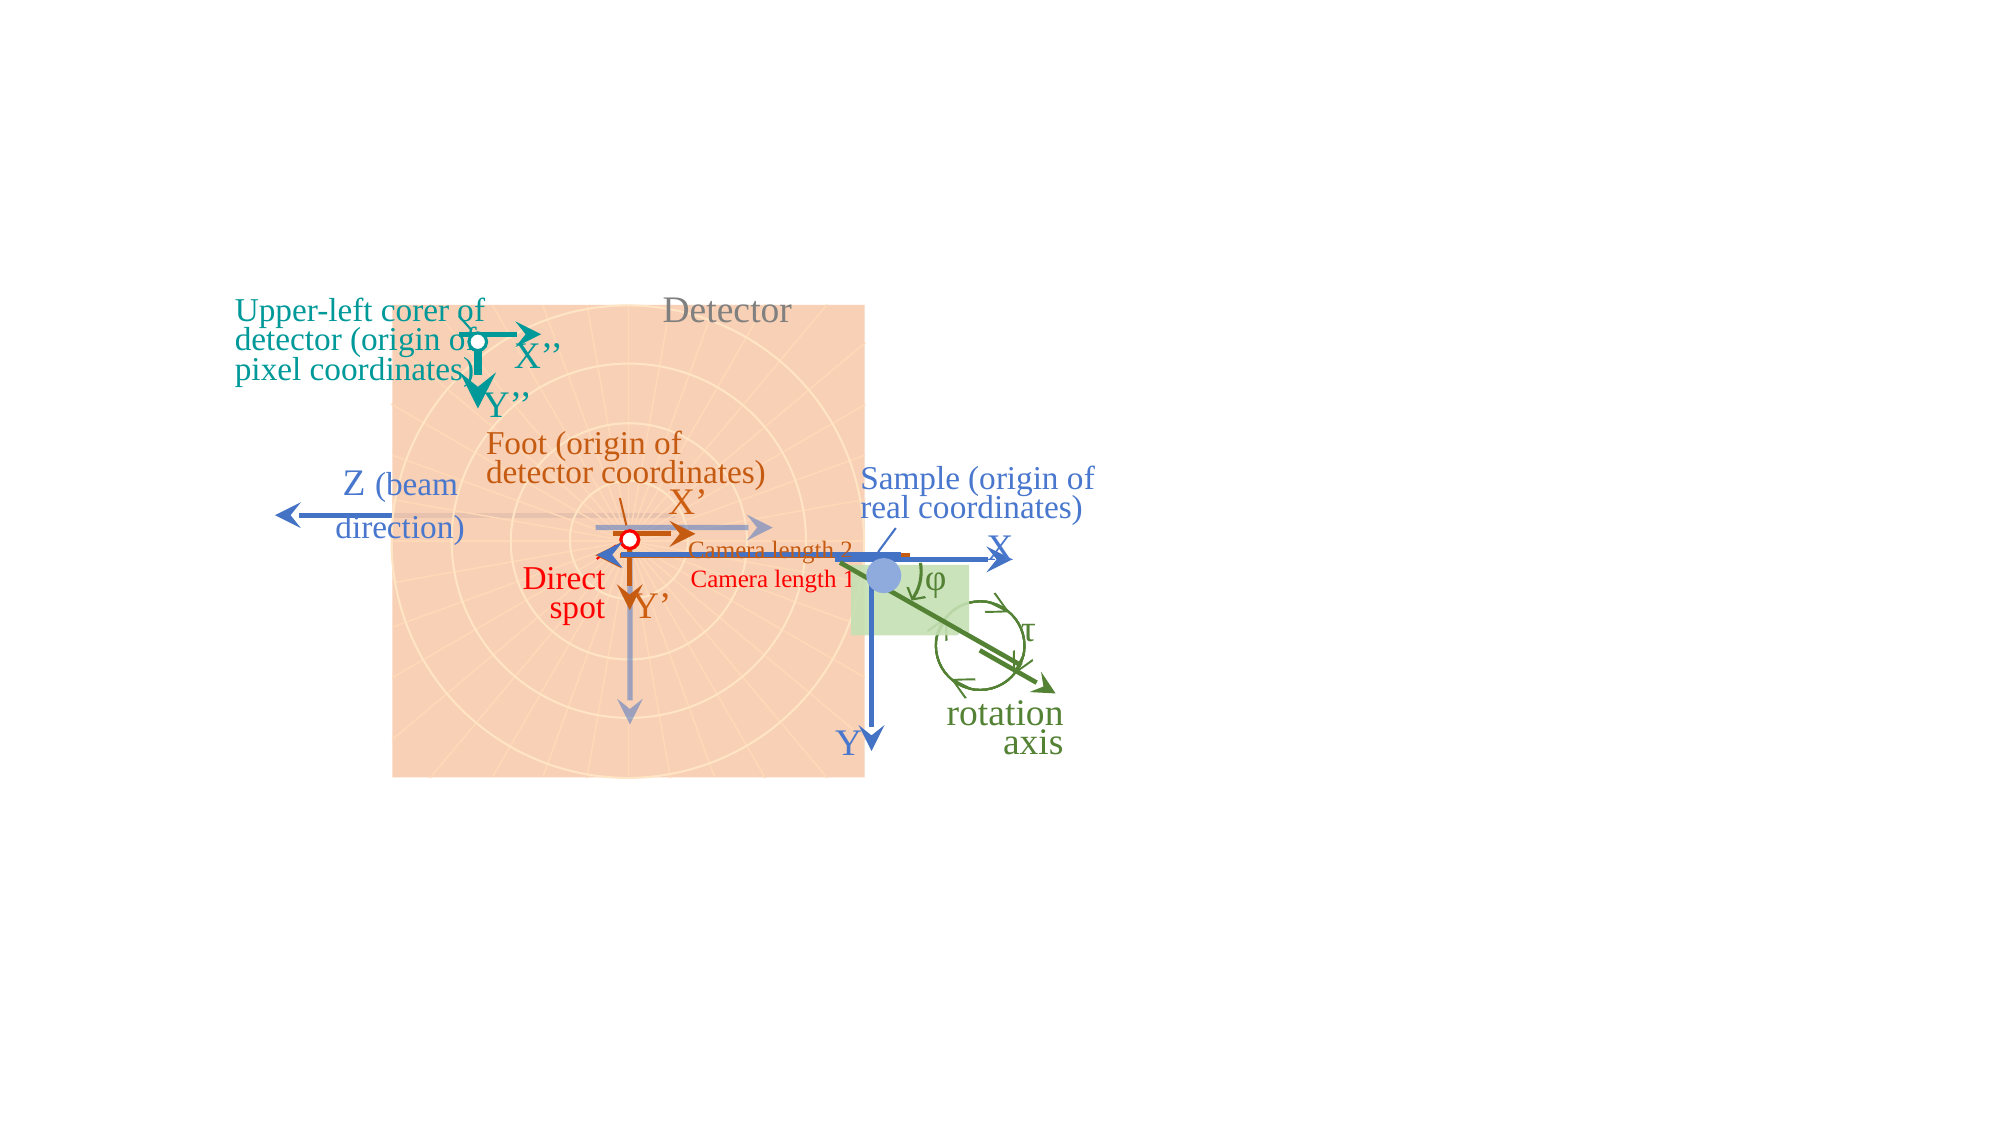

Detector
Upper-left corer of detector (origin of pixel coordinates)

X’’

Y’’
Foot (origin of detector coordinates)
Z (beam direction)
Sample (origin of real coordinates)
X

φ

τ
rotation axis
Y
X’
Camera length 2

Camera length 1
Direct
spot
Y’